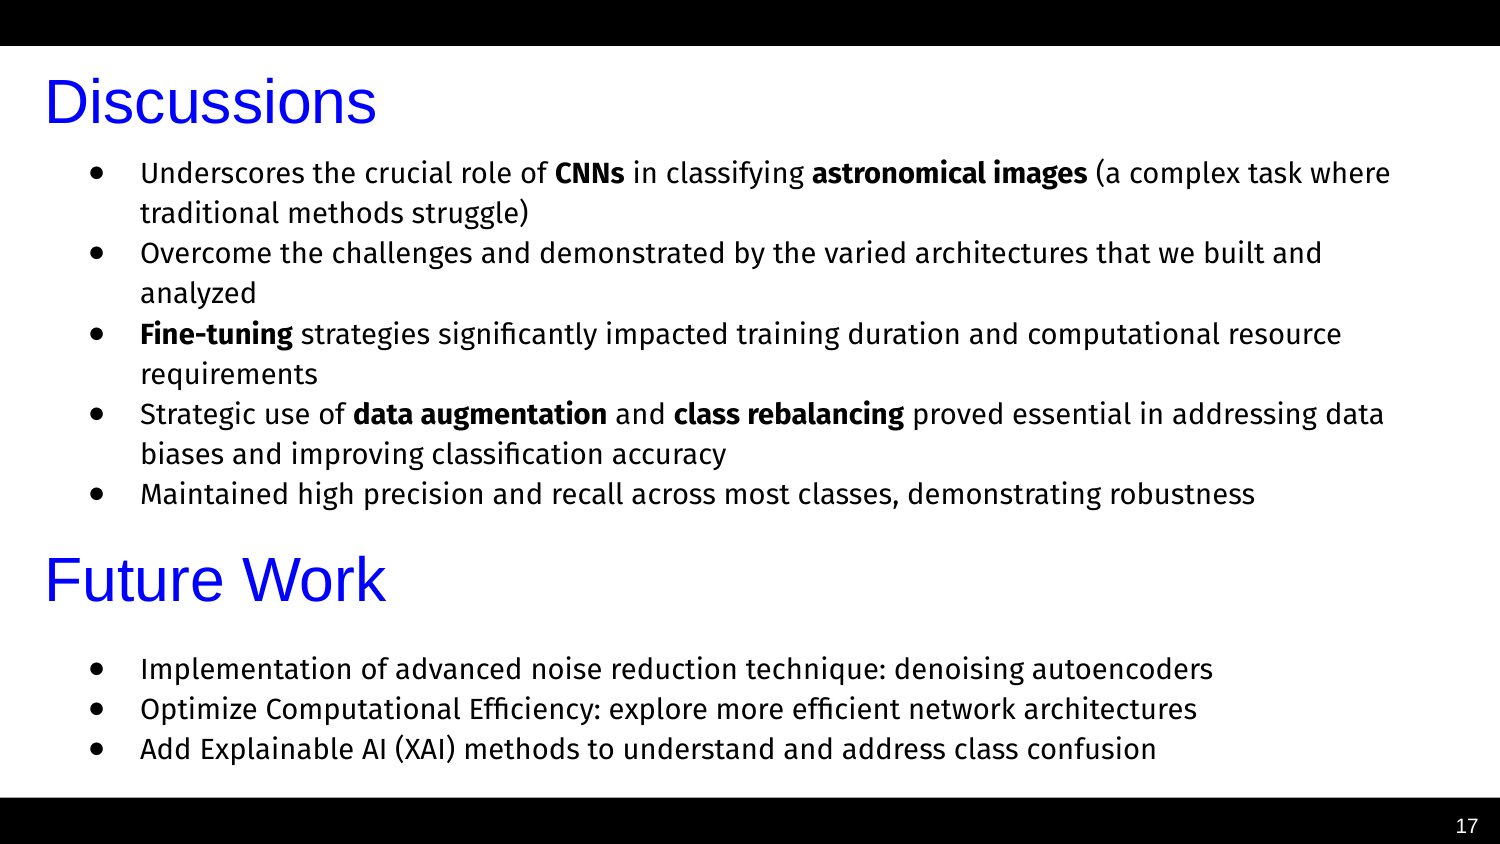

Discussions
Underscores the crucial role of CNNs in classifying astronomical images (a complex task where traditional methods struggle)
Overcome the challenges and demonstrated by the varied architectures that we built and analyzed
Fine-tuning strategies significantly impacted training duration and computational resource requirements
Strategic use of data augmentation and class rebalancing proved essential in addressing data biases and improving classification accuracy
Maintained high precision and recall across most classes, demonstrating robustness
Future Work
Implementation of advanced noise reduction technique: denoising autoencoders
Optimize Computational Efficiency: explore more efficient network architectures
Add Explainable AI (XAI) methods to understand and address class confusion
17